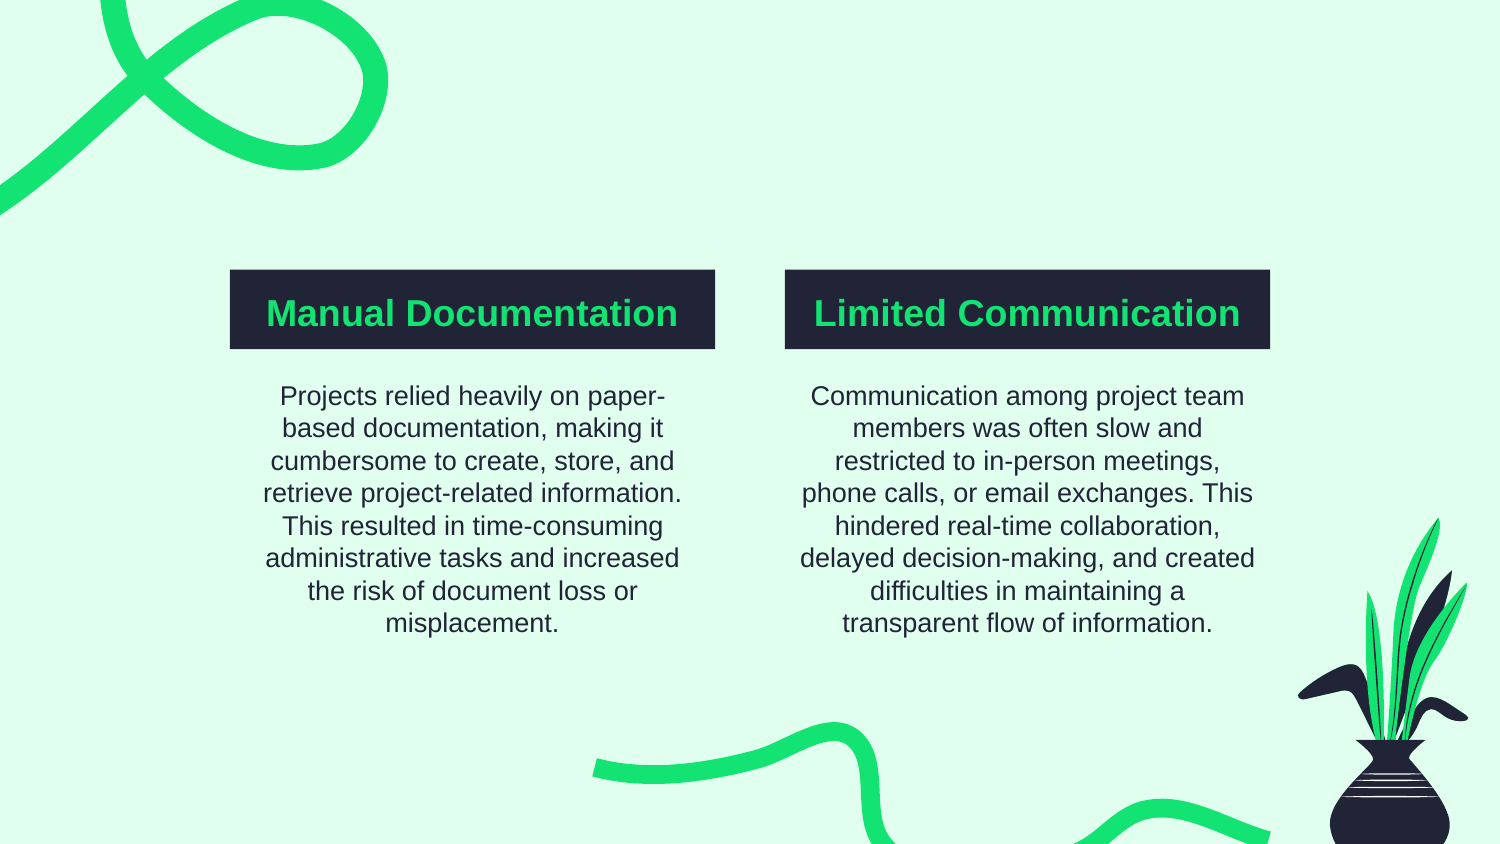

Manual Documentation
Limited Communication
Projects relied heavily on paper-based documentation, making it cumbersome to create, store, and retrieve project-related information. This resulted in time-consuming administrative tasks and increased the risk of document loss or misplacement.
Communication among project team members was often slow and restricted to in-person meetings, phone calls, or email exchanges. This hindered real-time collaboration, delayed decision-making, and created difficulties in maintaining a transparent flow of information.